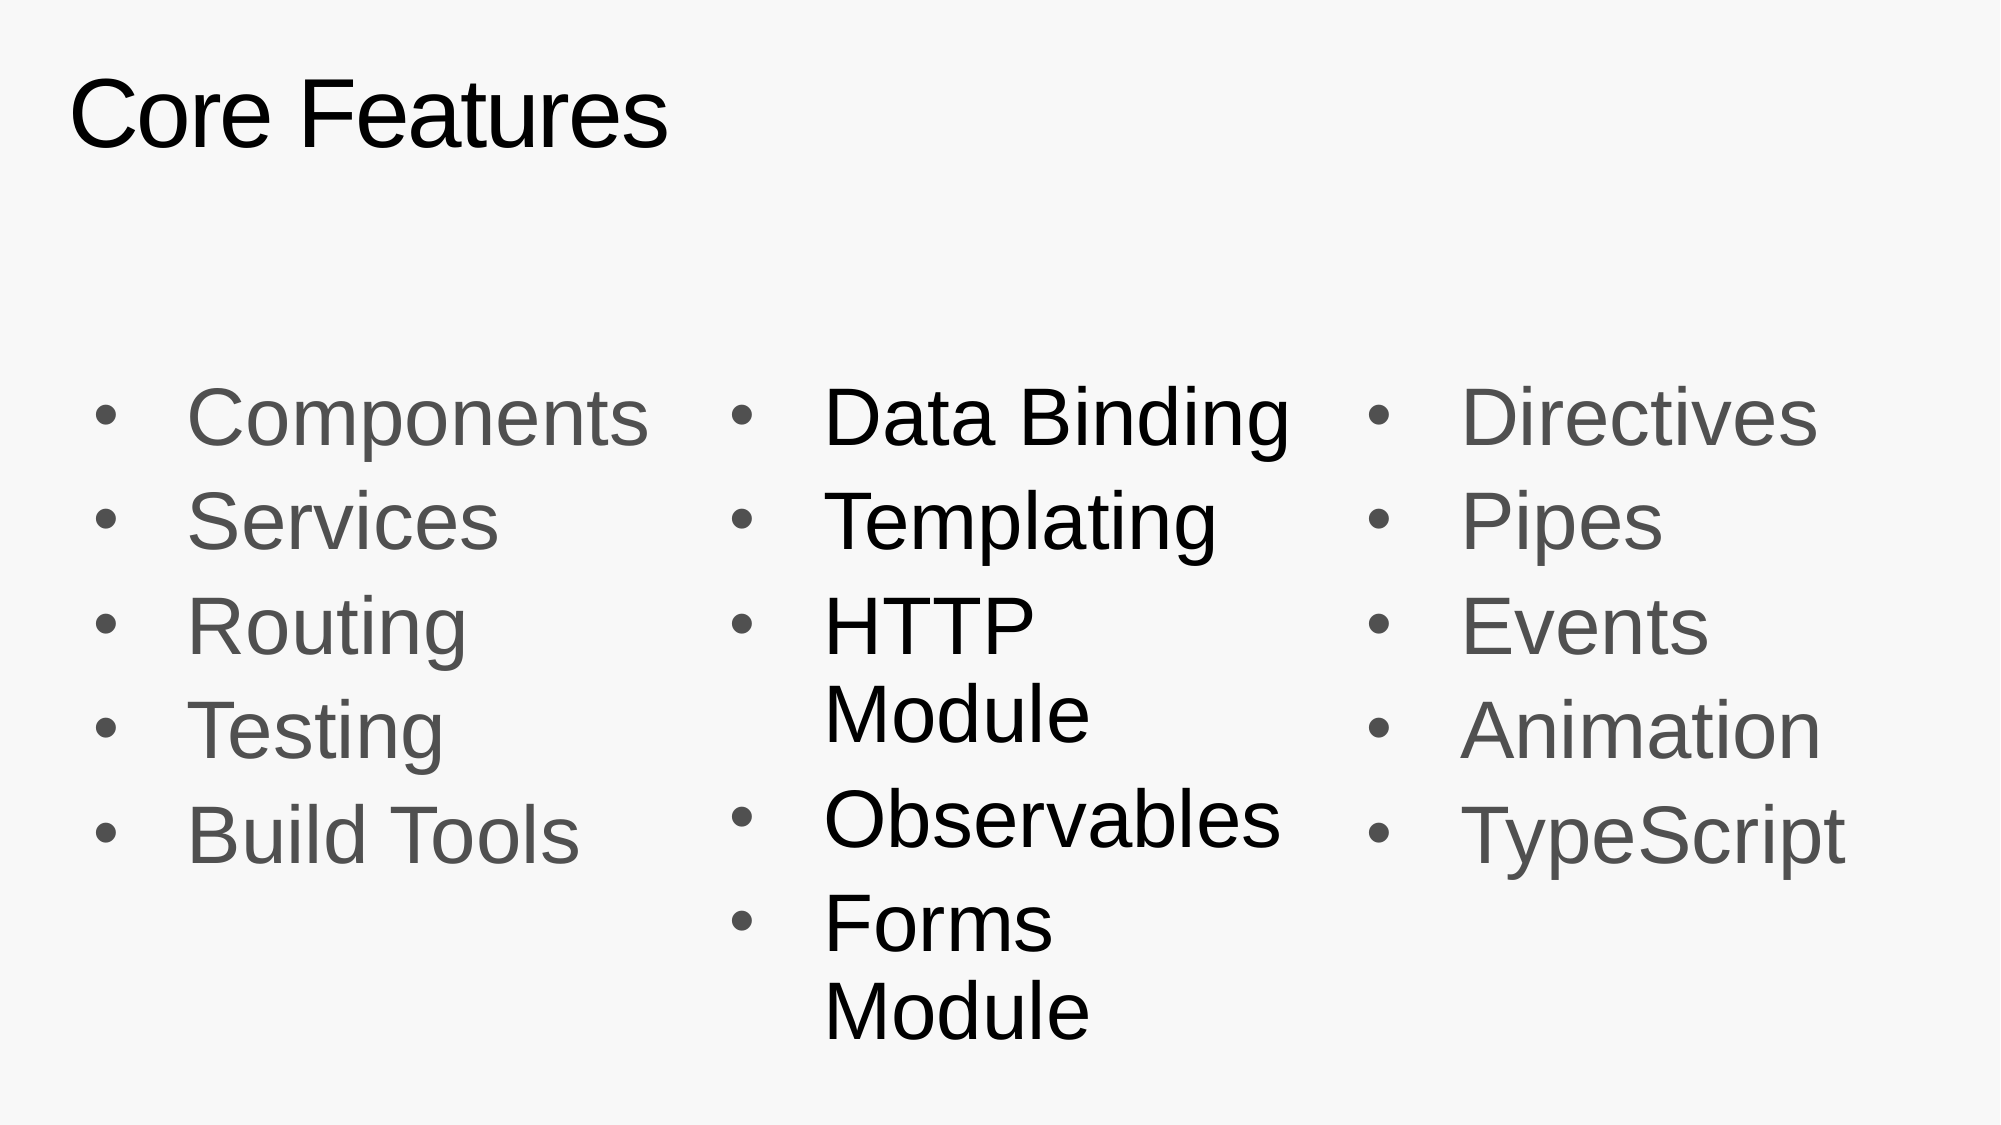

# Core Features
Directives
Pipes
Events
Animation
TypeScript
Data Binding
Templating
HTTP Module
Observables
Forms Module
Components
Services
Routing
Testing
Build Tools